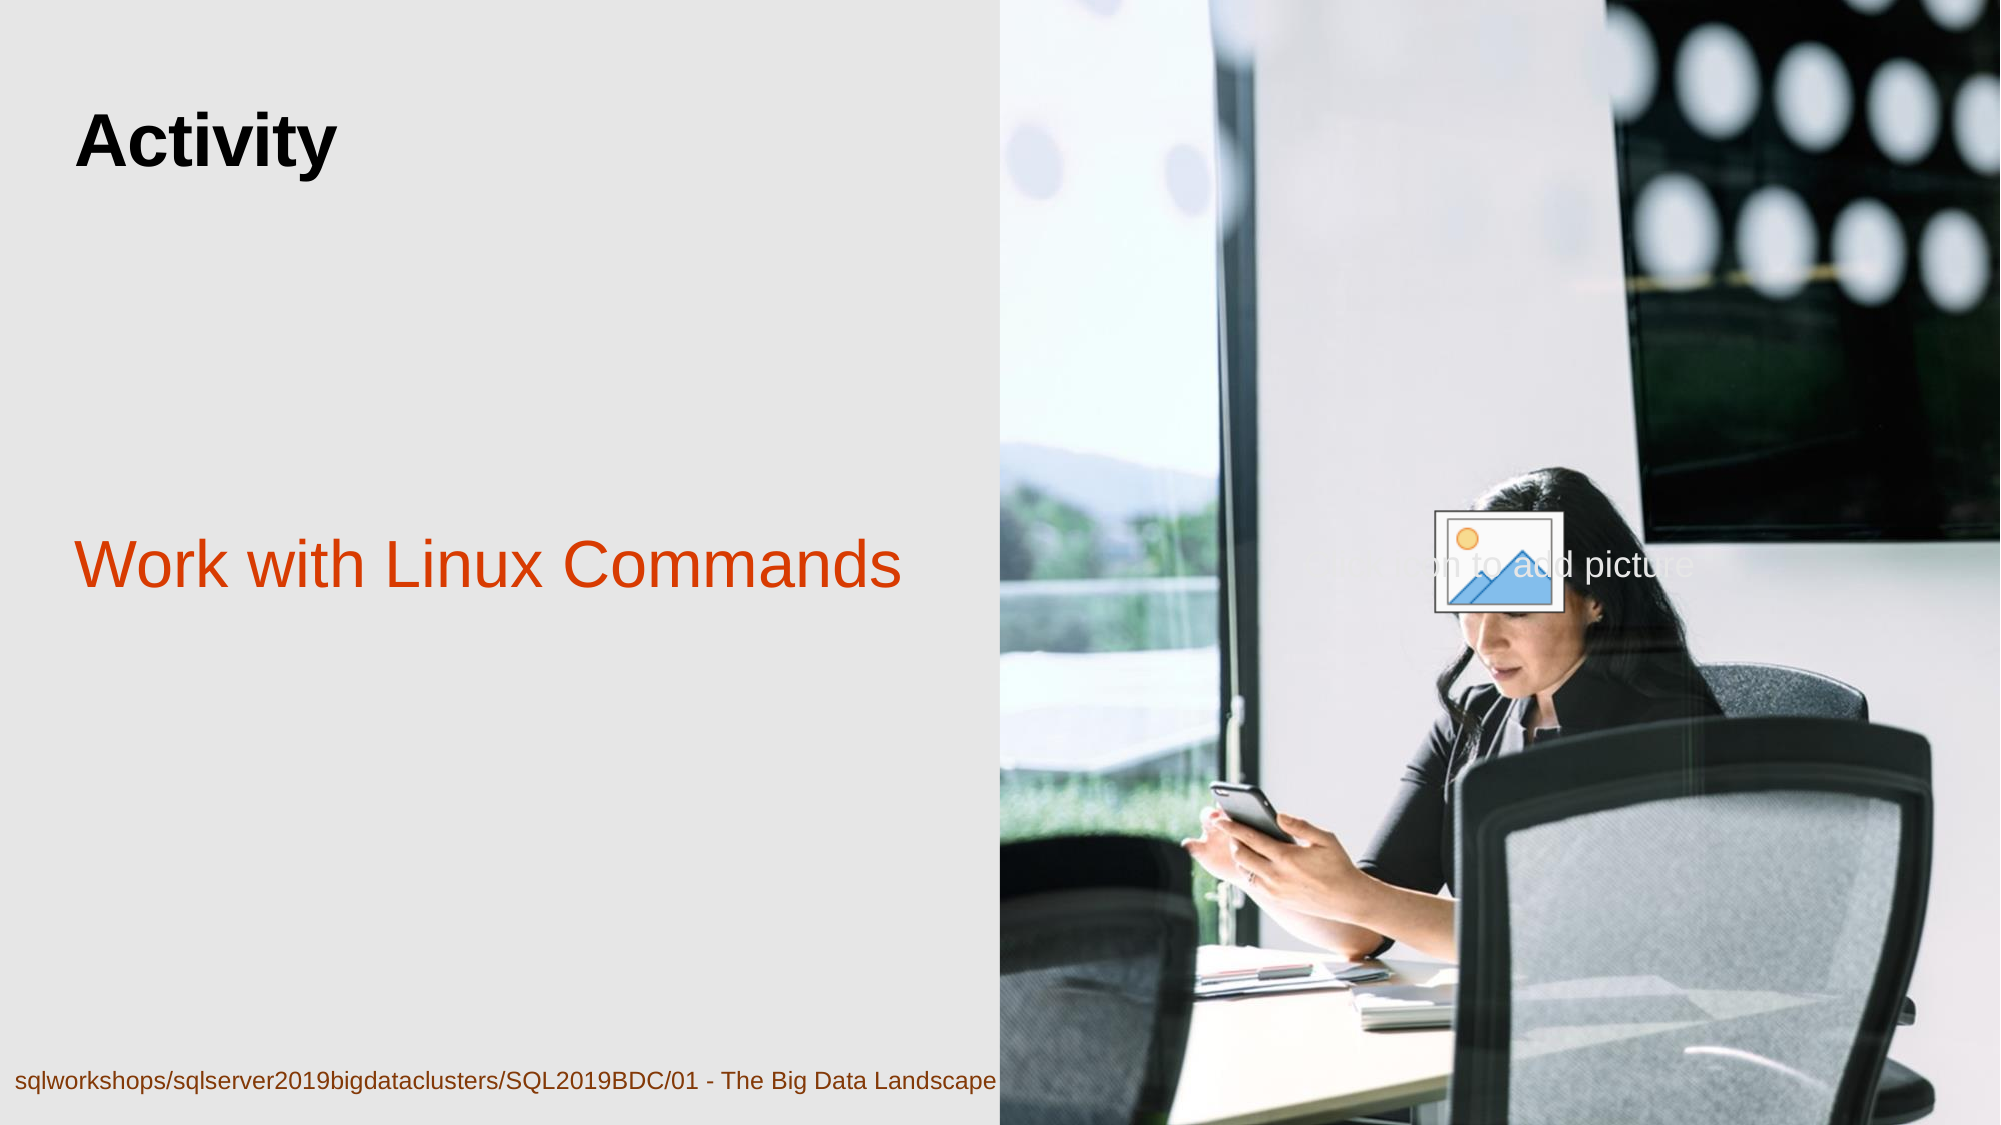

# Activity
Work with Linux Commands
sqlworkshops/sqlserver2019bigdataclusters/SQL2019BDC/01 - The Big Data Landscape